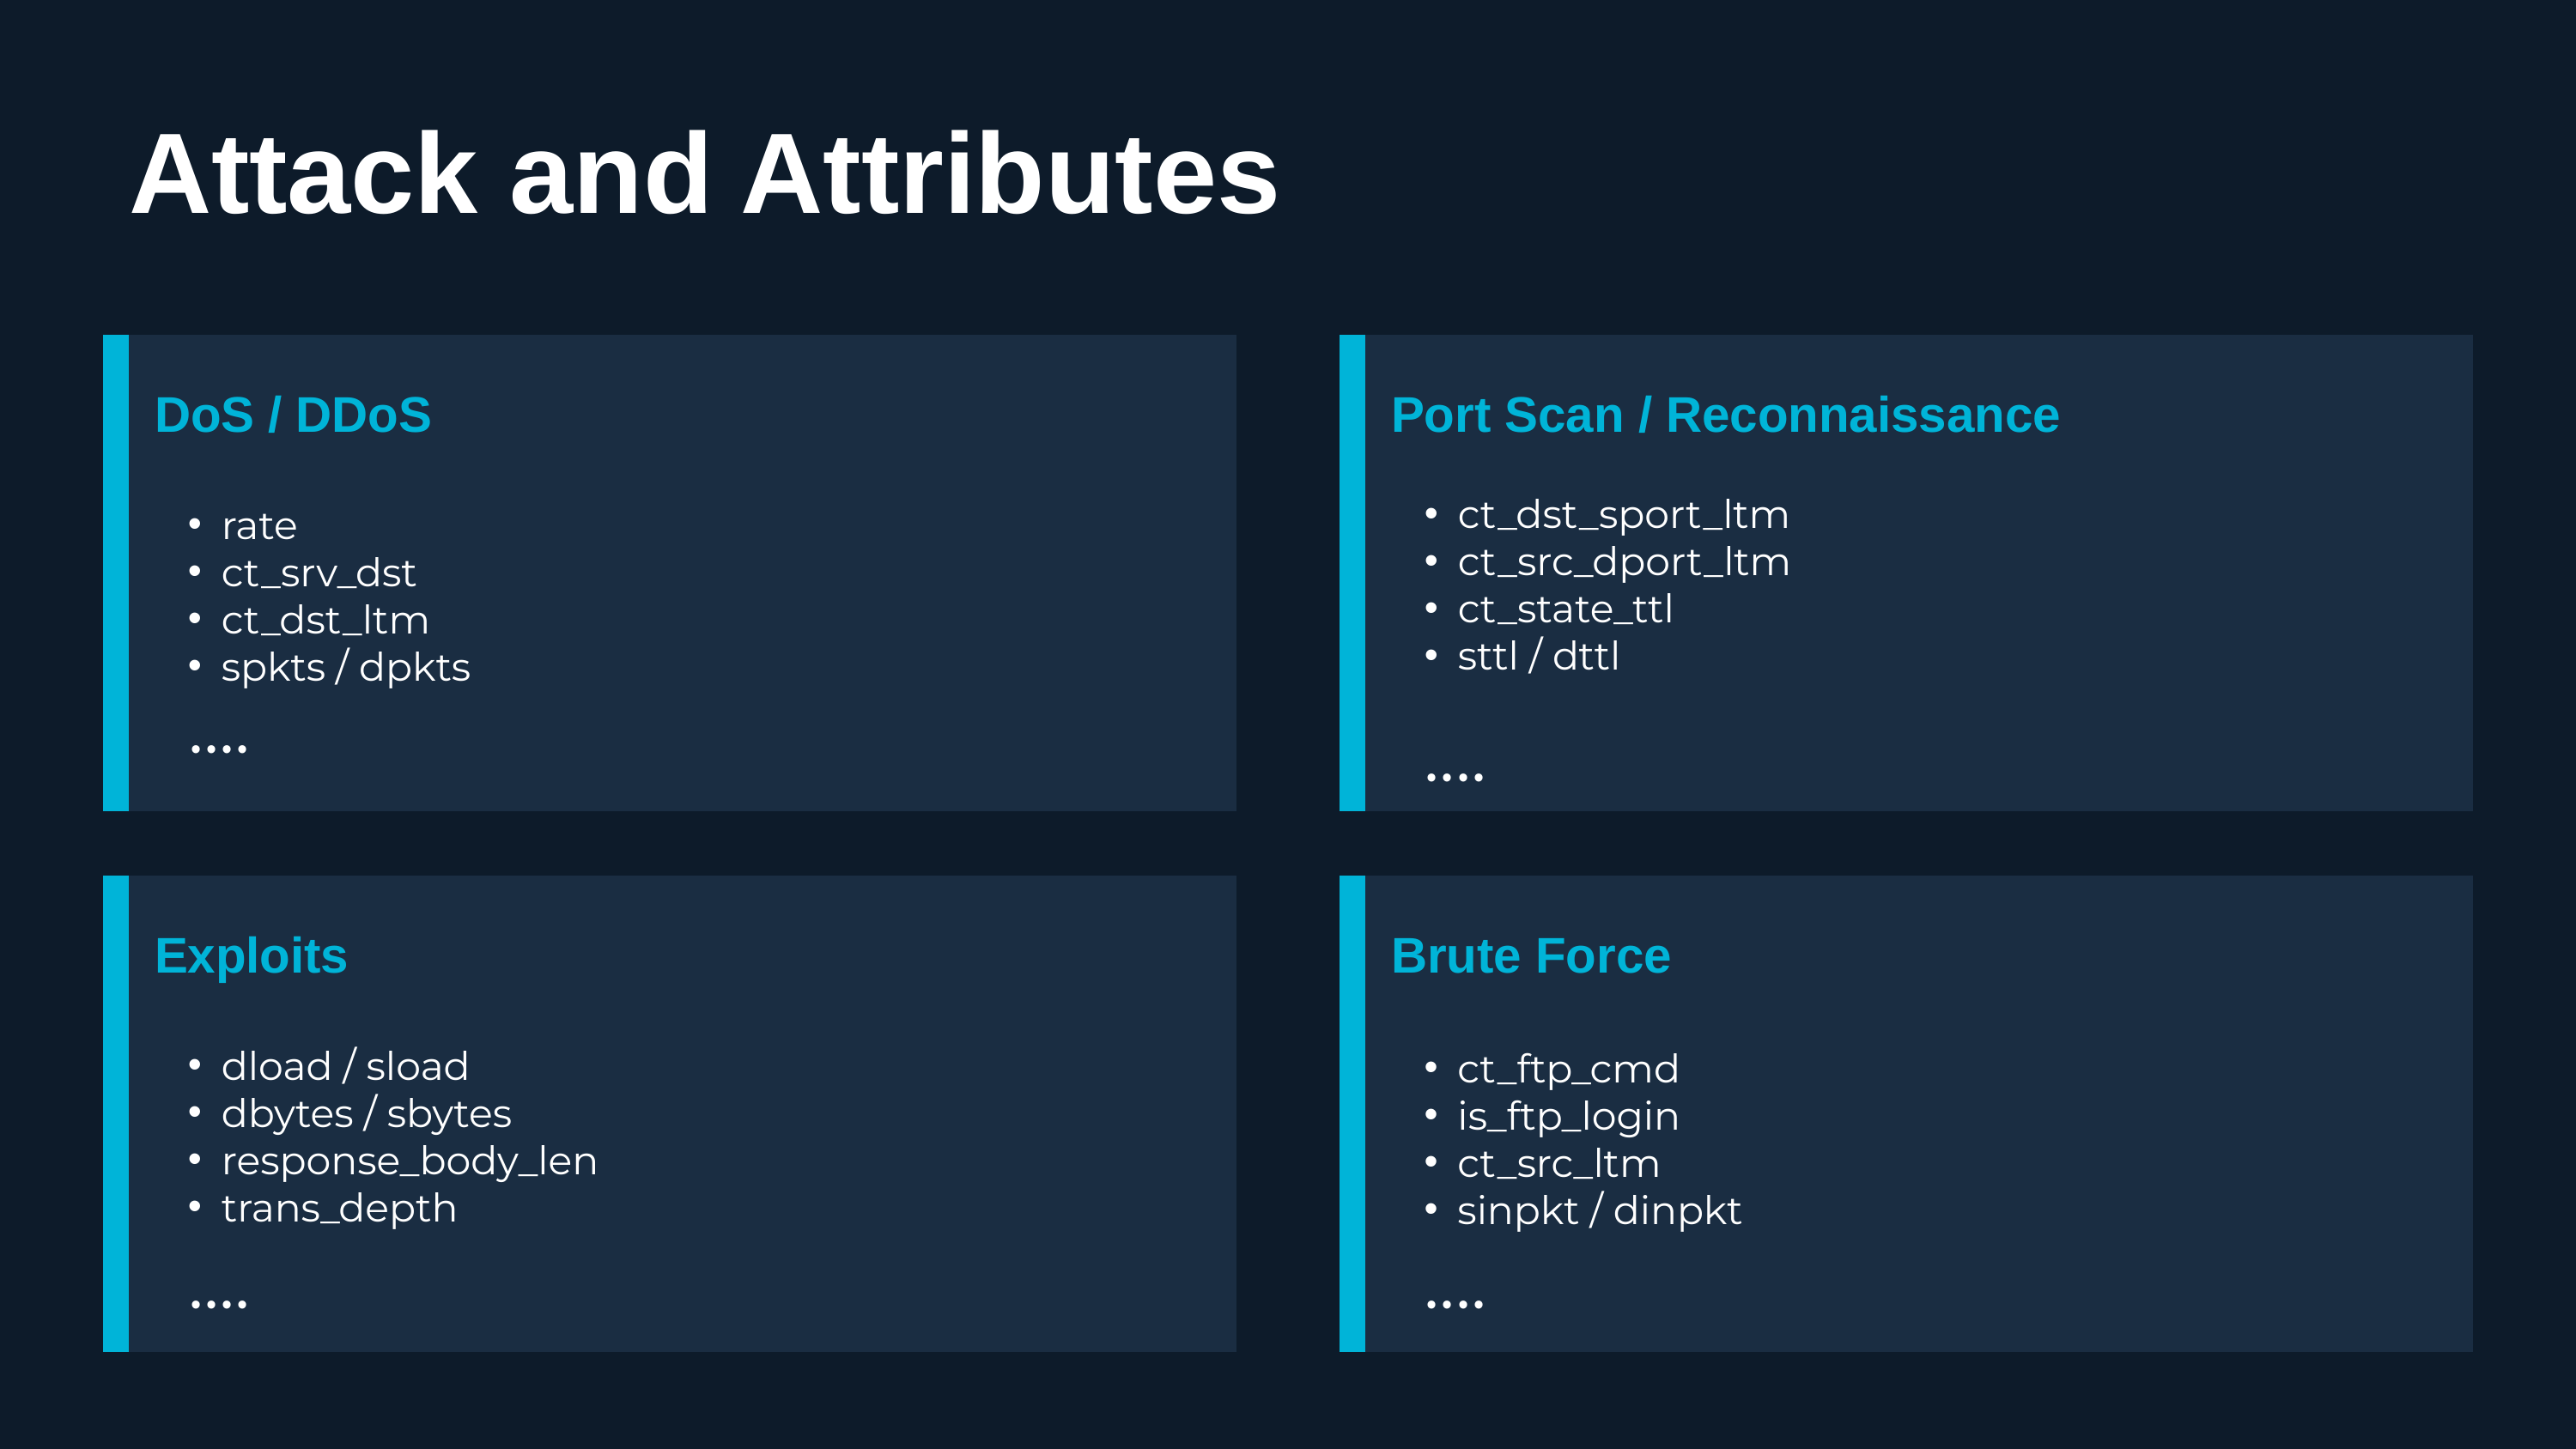

Attack and Attributes

DoS / DDoS

Port Scan / Reconnaissance

ct_dst_sport_ltm
ct_src_dport_ltm
ct_state_ttl
sttl / dttl

rate
ct_srv_dst
ct_dst_ltm
spkts / dpkts

....

....

Exploits

Brute Force

ct_ftp_cmd
is_ftp_login
ct_src_ltm
sinpkt / dinpkt

dload / sload
dbytes / sbytes
response_body_len
trans_depth

....

....